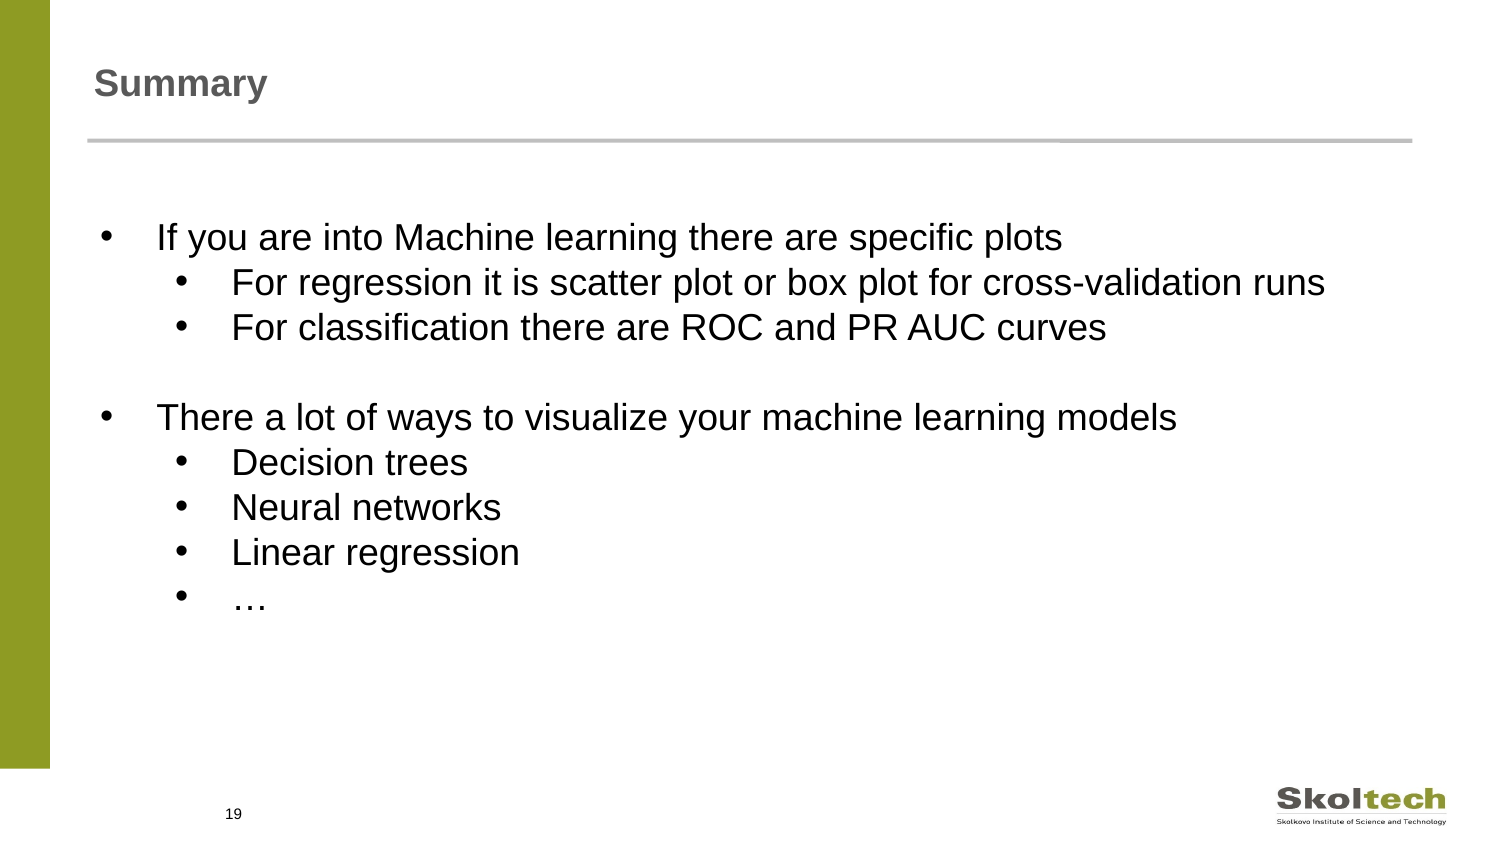

# Summary
If you are into Machine learning there are specific plots
For regression it is scatter plot or box plot for cross-validation runs
For classification there are ROC and PR AUC curves

There a lot of ways to visualize your machine learning models
Decision trees
Neural networks
Linear regression
…

19